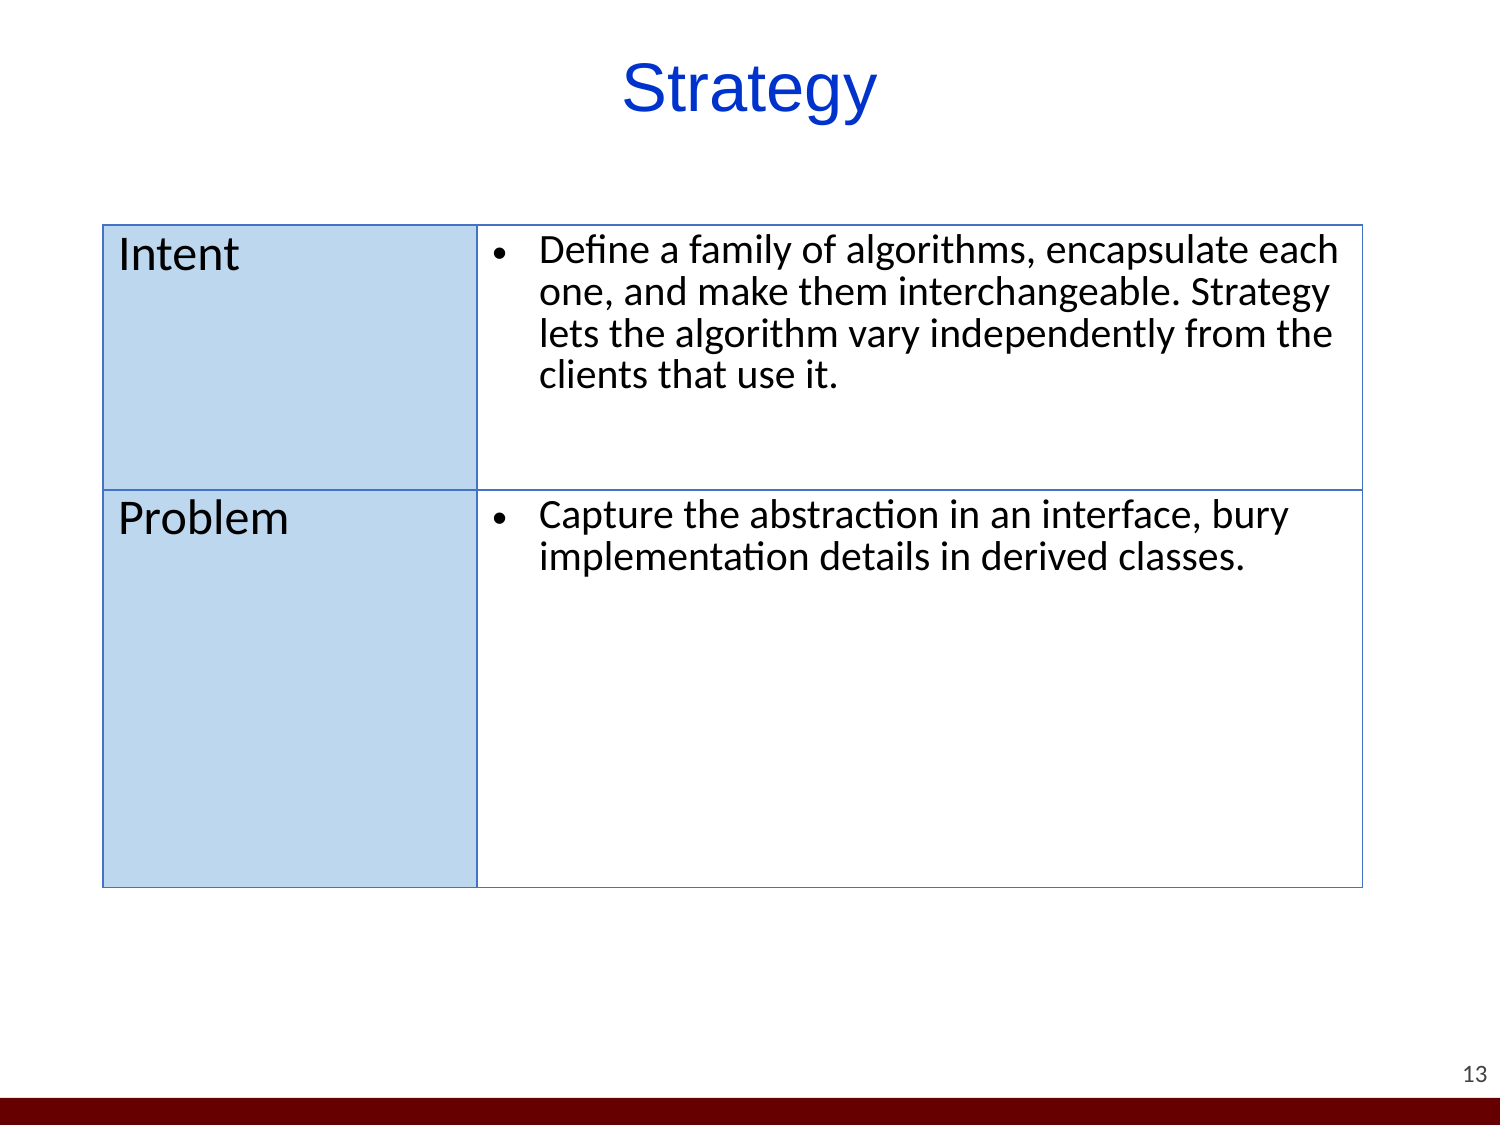

# Strategy
| Intent | Define a family of algorithms, encapsulate each one, and make them interchangeable. Strategy lets the algorithm vary independently from the clients that use it. |
| --- | --- |
| Problem | Capture the abstraction in an interface, bury implementation details in derived classes. |